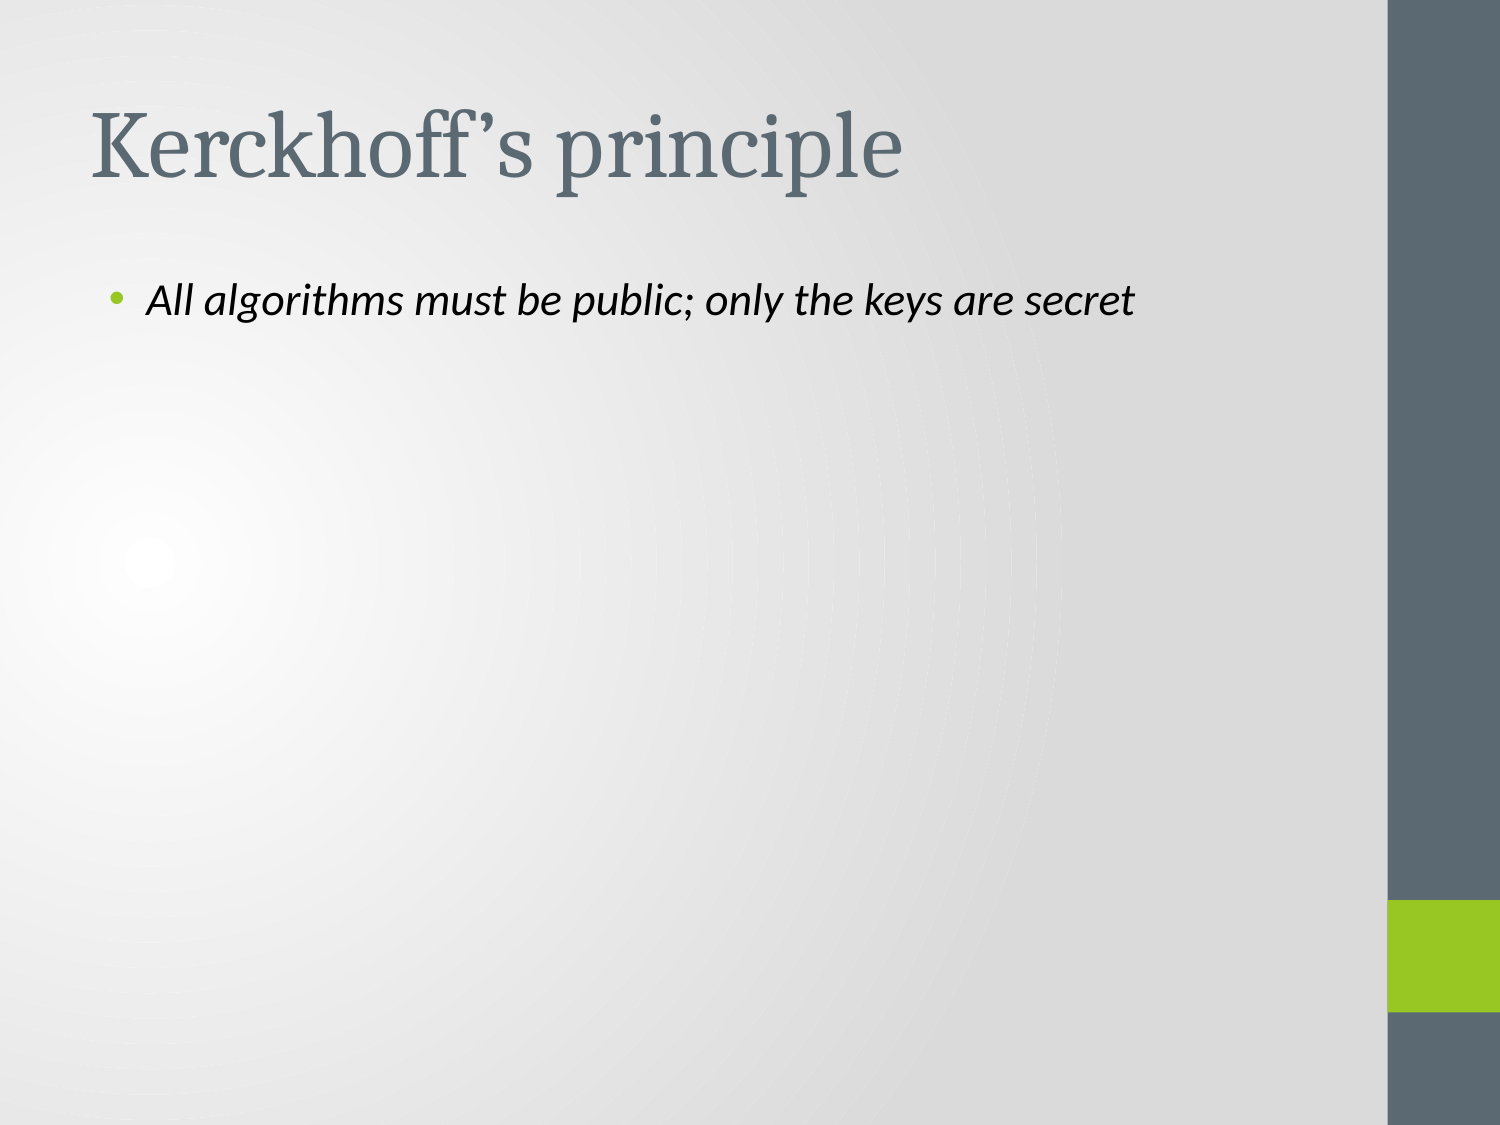

# Kerckhoff’s principle
All algorithms must be public; only the keys are secret